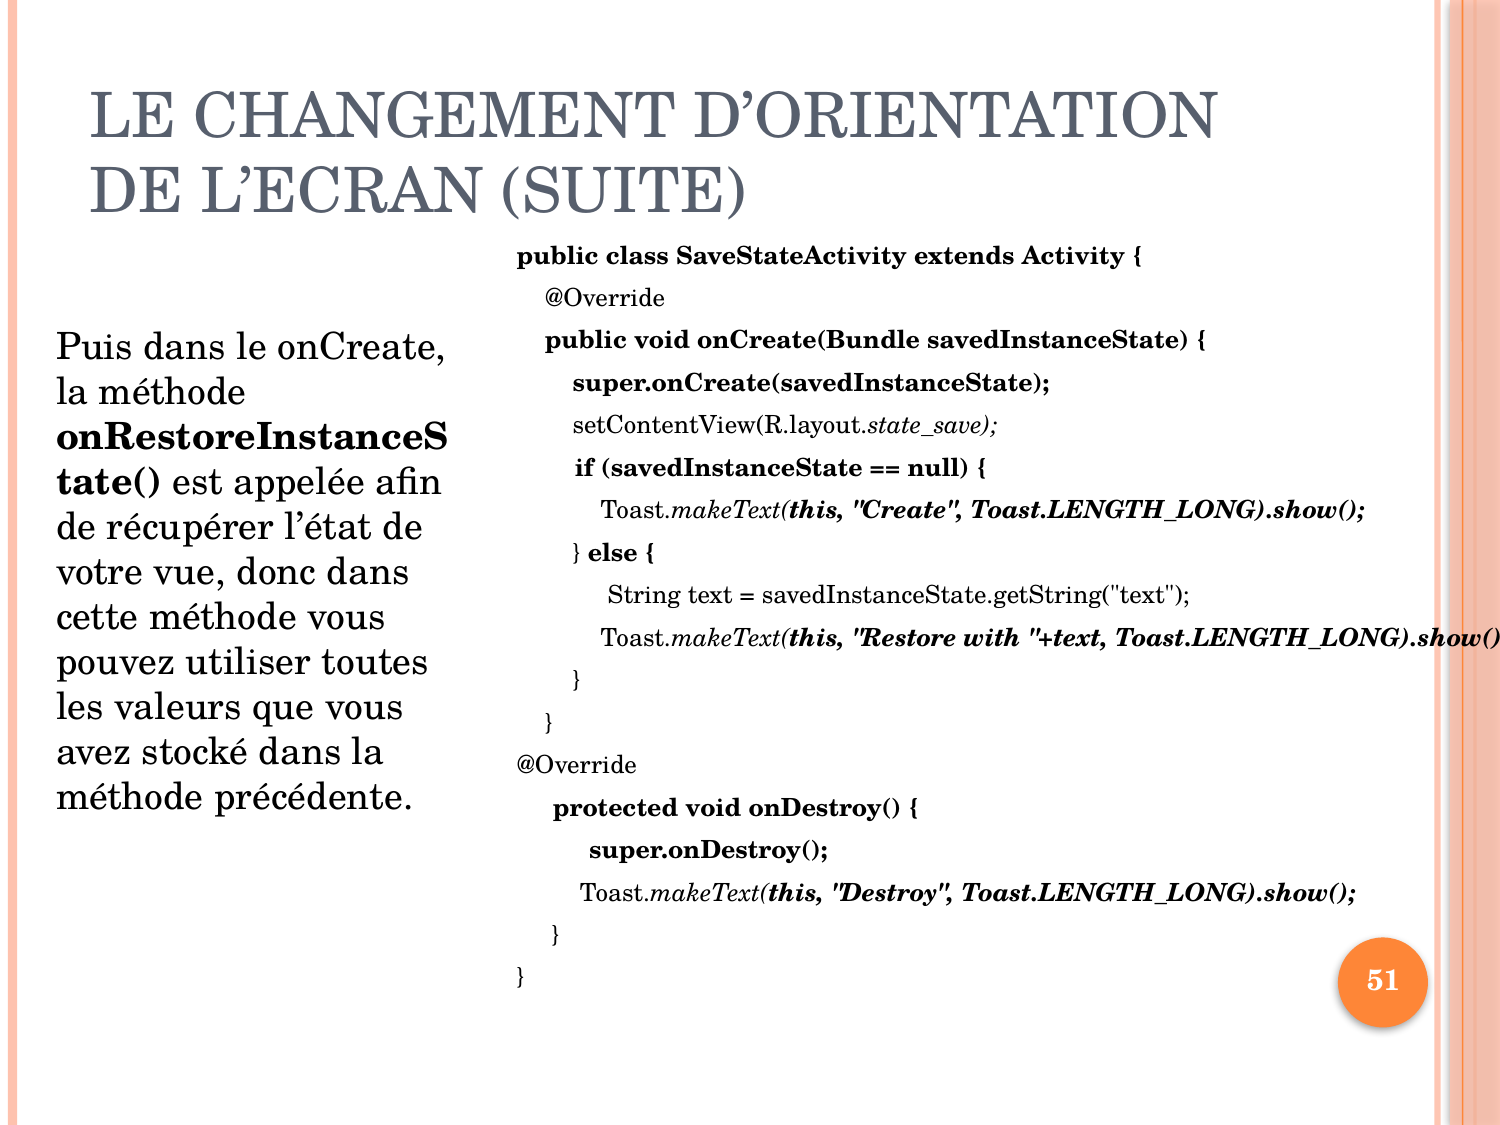

# Le changement d’orientation de l’ecran (suite)
public class SaveStateActivity extends Activity {
    @Override
    public void onCreate(Bundle savedInstanceState) {
        super.onCreate(savedInstanceState);
        setContentView(R.layout.state_save);
        if (savedInstanceState == null) {
            Toast.makeText(this, "Create", Toast.LENGTH_LONG).show();
        } else {
             String text = savedInstanceState.getString("text");
            Toast.makeText(this, "Restore with "+text, Toast.LENGTH_LONG).show();
        }
    }
@Override
     protected void onDestroy() {
          super.onDestroy();
         Toast.makeText(this, "Destroy", Toast.LENGTH_LONG).show();
     }
}

Puis dans le onCreate, la méthode onRestoreInstanceState() est appelée afin de récupérer l’état de votre vue, donc dans cette méthode vous pouvez utiliser toutes les valeurs que vous avez stocké dans la méthode précédente.

51